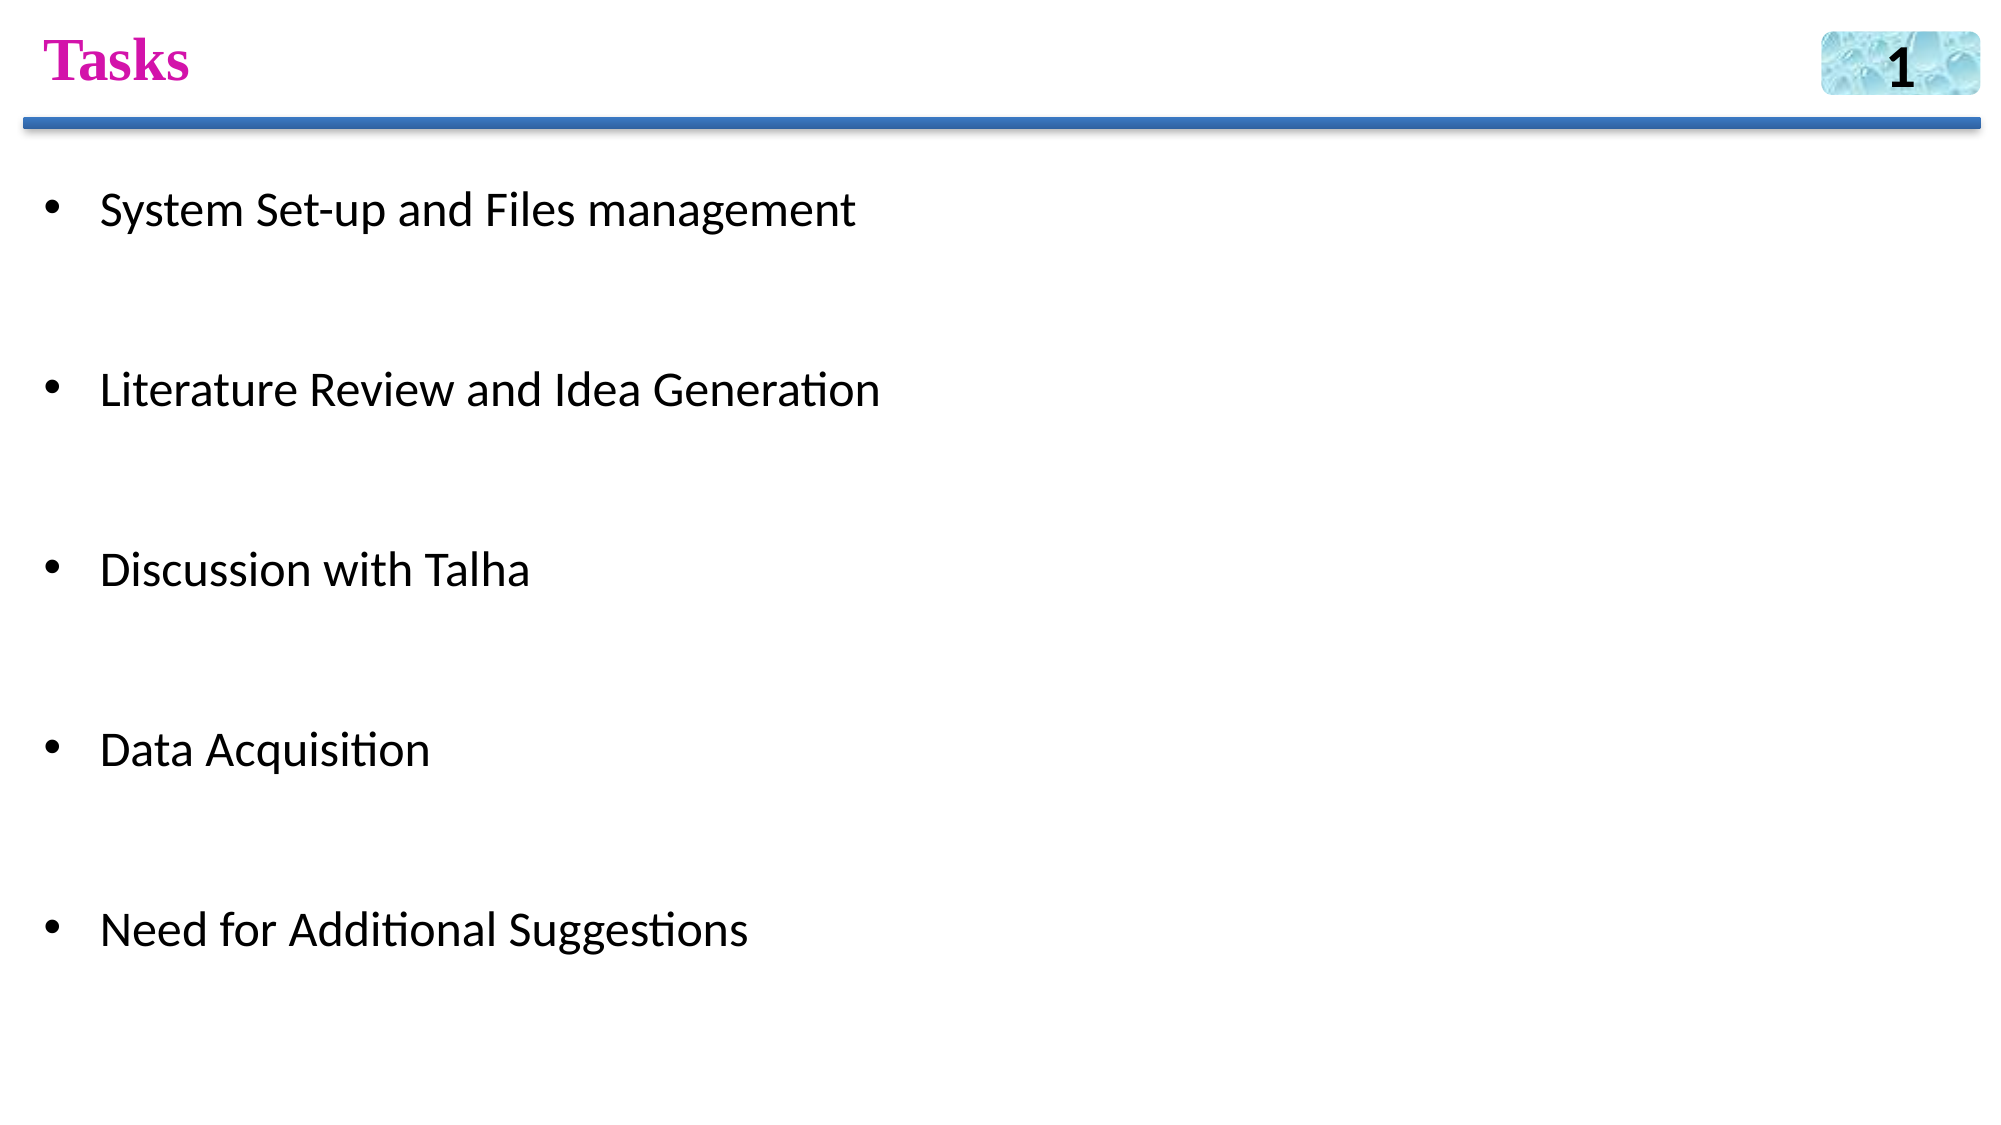

# Tasks
1

System Set-up and Files management

Literature Review and Idea Generation

Discussion with Talha

Data Acquisition

Need for Additional Suggestions